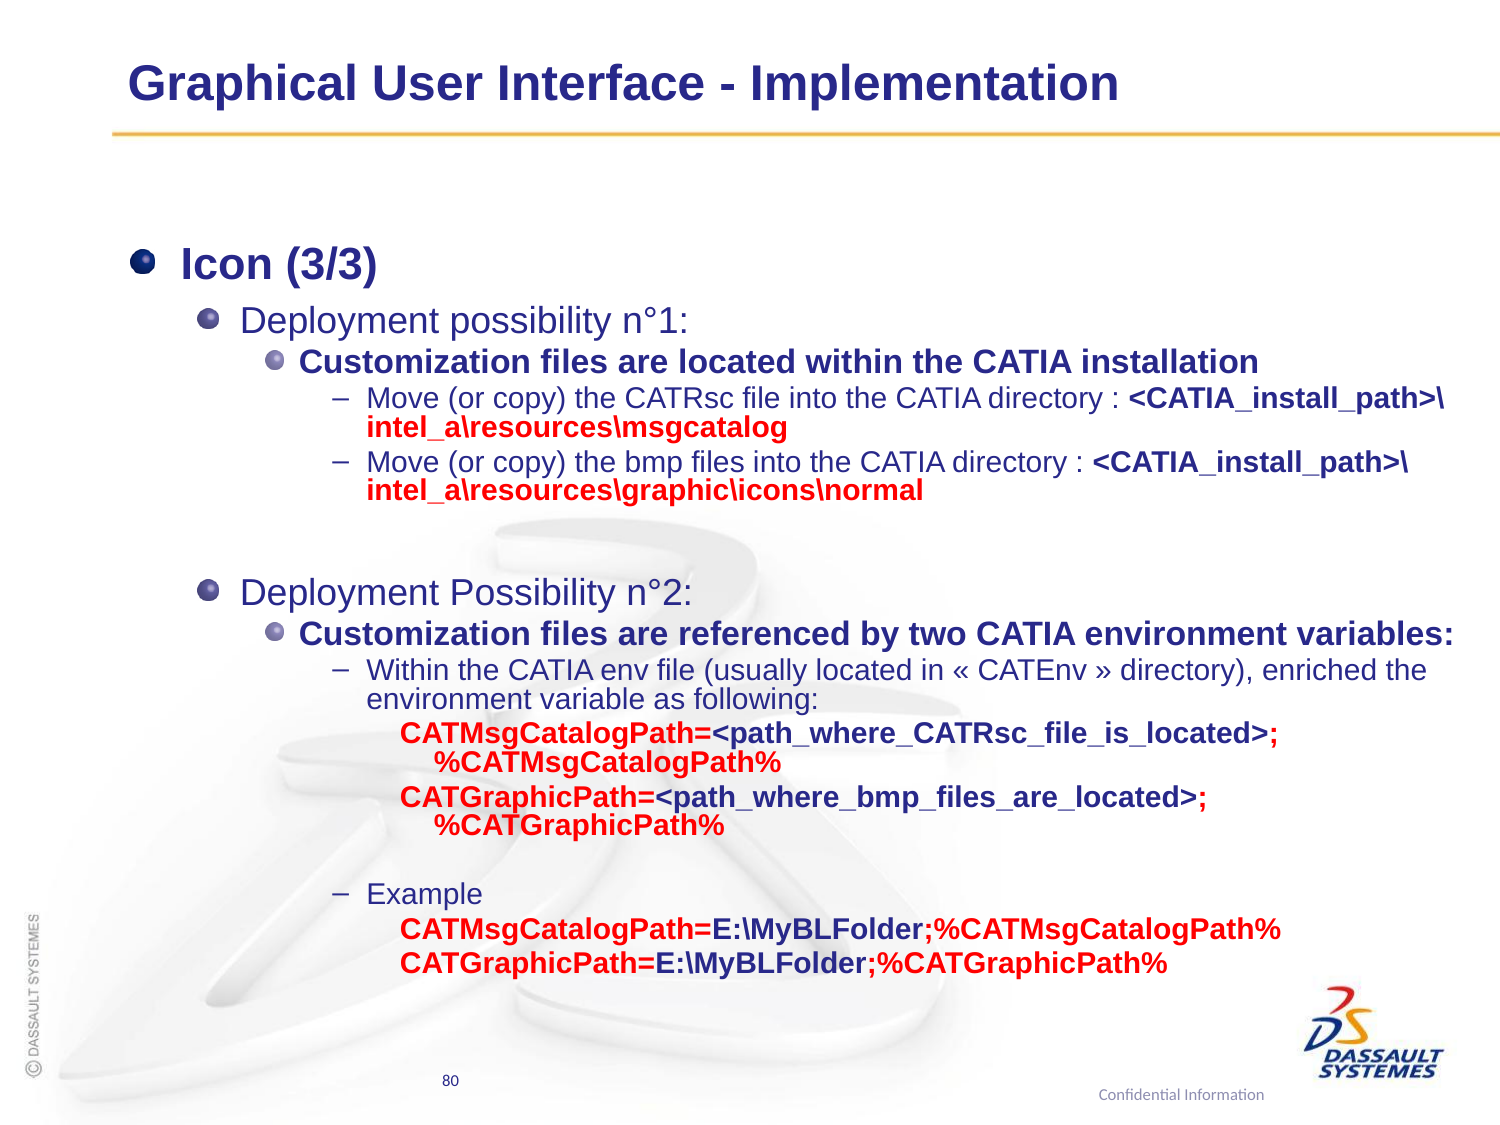

# Graphical User Interface - Implementation
Icon (3/3)
Deployment possibility n°1:
Customization files are located within the CATIA installation
Move (or copy) the CATRsc file into the CATIA directory : <CATIA_install_path>\intel_a\resources\msgcatalog
Move (or copy) the bmp files into the CATIA directory : <CATIA_install_path>\intel_a\resources\graphic\icons\normal

Deployment Possibility n°2:
Customization files are referenced by two CATIA environment variables:
Within the CATIA env file (usually located in « CATEnv » directory), enriched the environment variable as following:
CATMsgCatalogPath=<path_where_CATRsc_file_is_located>;%CATMsgCatalogPath%
CATGraphicPath=<path_where_bmp_files_are_located>;%CATGraphicPath%

Example
CATMsgCatalogPath=E:\MyBLFolder;%CATMsgCatalogPath%
CATGraphicPath=E:\MyBLFolder;%CATGraphicPath%